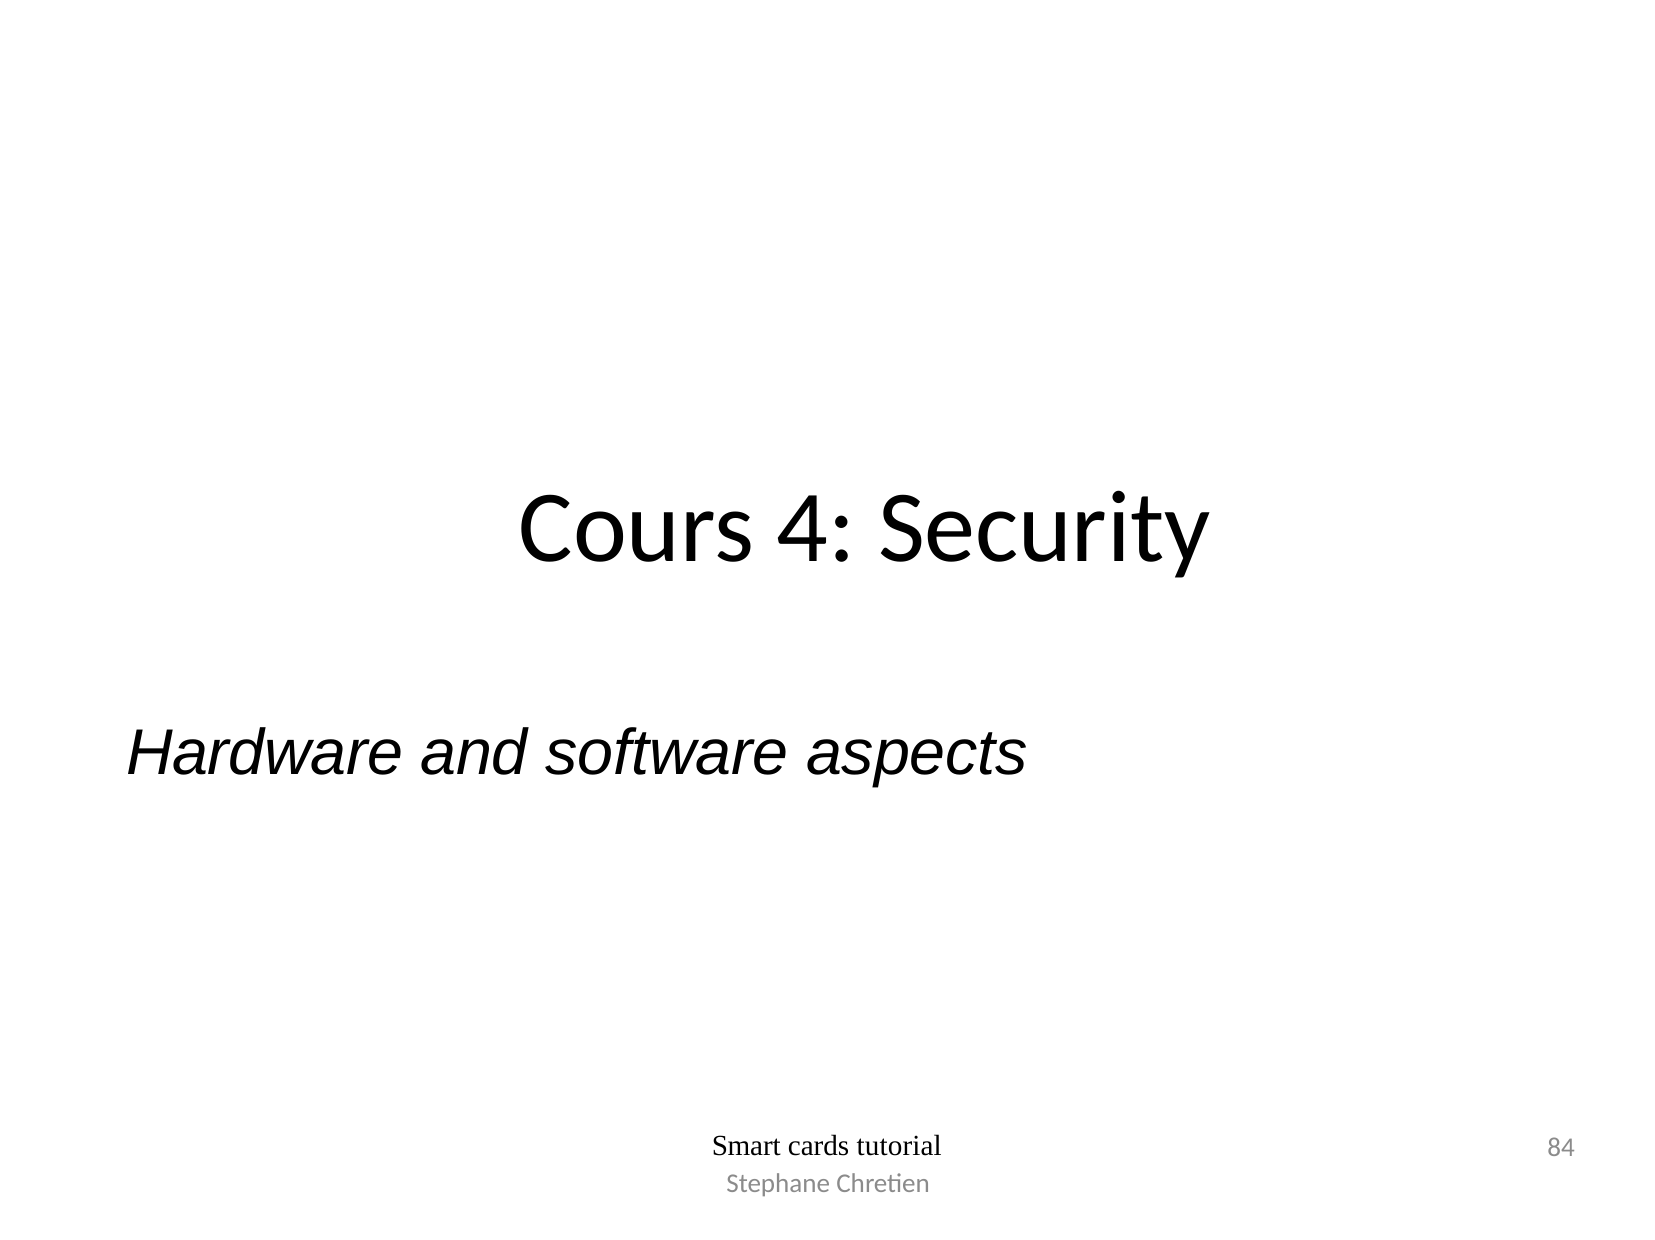

# Cours 4: Security
Hardware and software aspects

84
Smart cards tutorial
Stephane Chretien